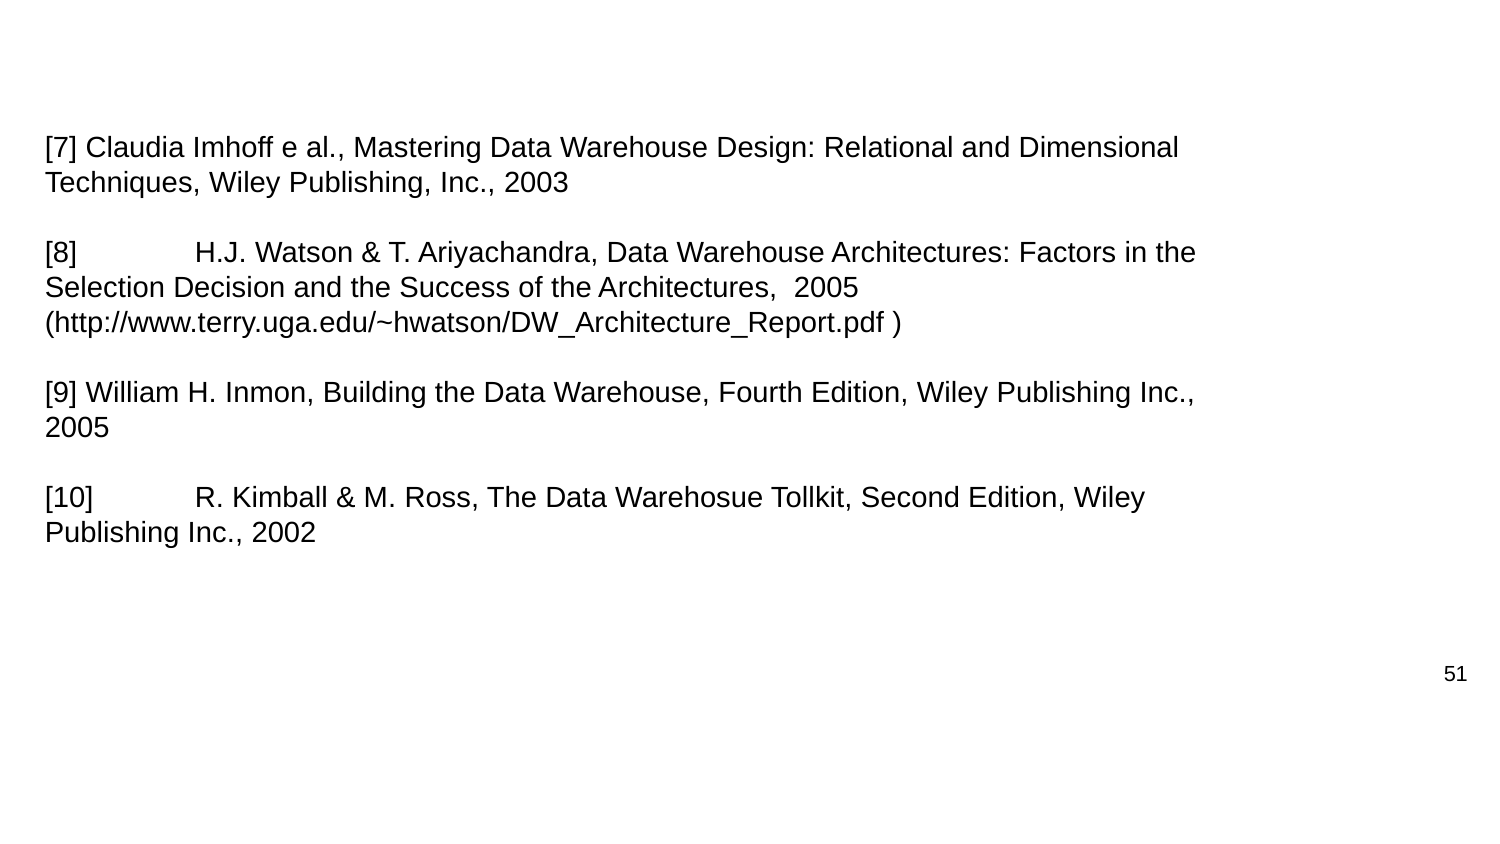

References
[7] Claudia Imhoff e al., Mastering Data Warehouse Design: Relational and Dimensional Techniques, Wiley Publishing, Inc., 2003

[8]	H.J. Watson & T. Ariyachandra, Data Warehouse Architectures: Factors in the Selection Decision and the Success of the Architectures,  2005 (http://www.terry.uga.edu/~hwatson/DW_Architecture_Report.pdf )

[9] William H. Inmon, Building the Data Warehouse, Fourth Edition, Wiley Publishing Inc., 2005

[10]	R. Kimball & M. Ross, The Data Warehosue Tollkit, Second Edition, Wiley Publishing Inc., 2002
51